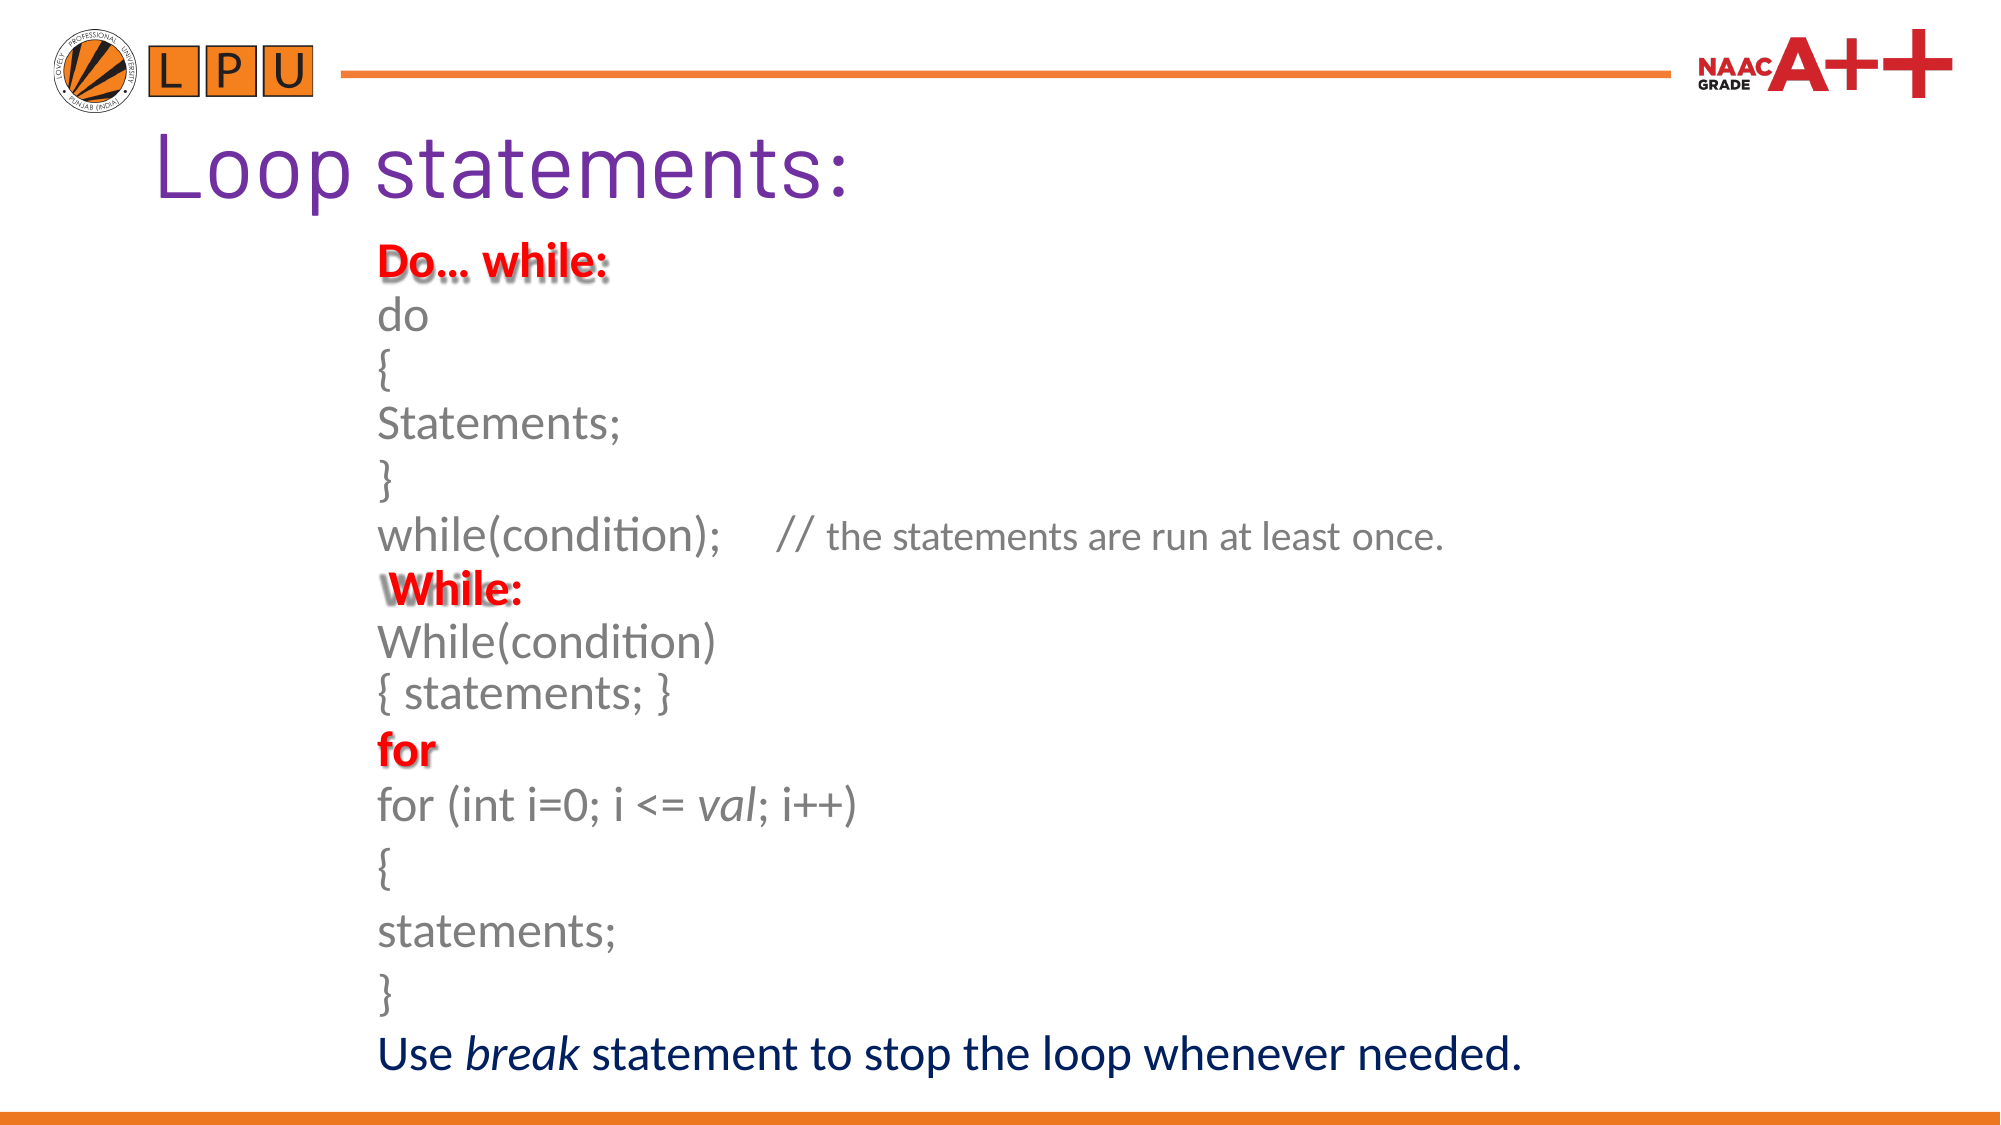

# Loop statements:
Do… while:
do
{
Statements;
}

while(condition);  While:  While(condition)
{ statements; }
for
// the statements are run at least once.

for (int i=0; i <= val; i++)
{
statements;
}
Use break statement to stop the loop whenever needed.